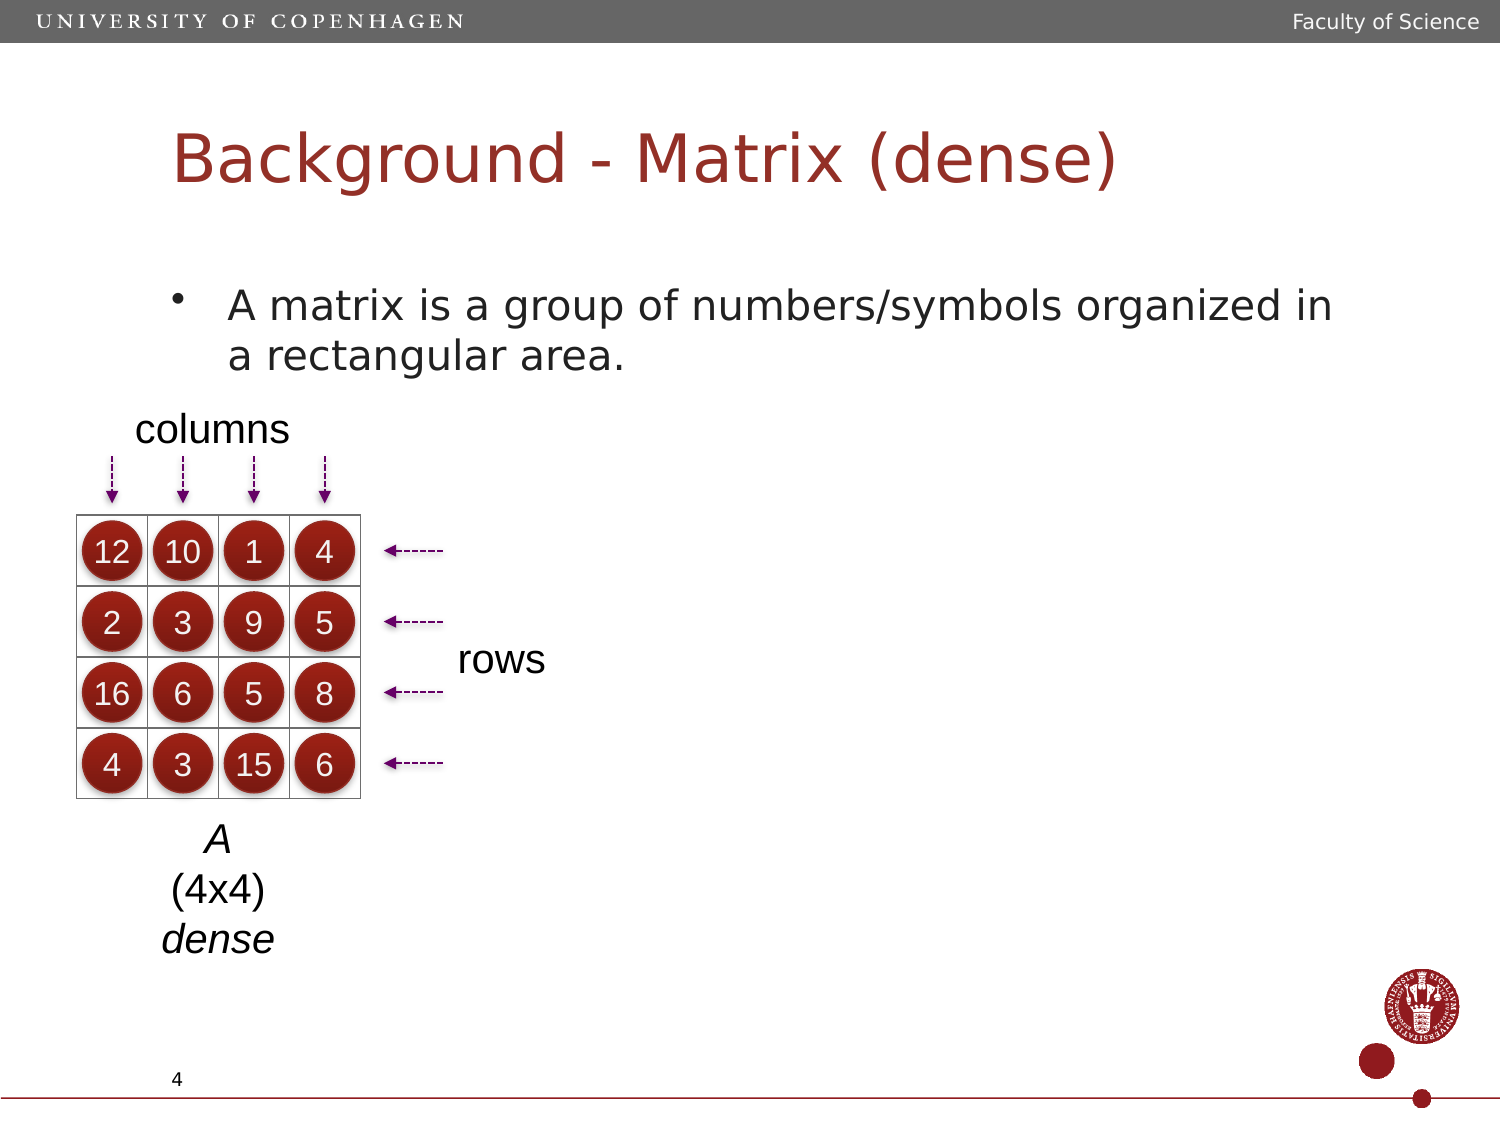

Faculty of Science
Background - Matrix (dense)
A matrix is a group of numbers/symbols organized in a rectangular area.
columns
0
12

0
10

0
1

0
4

0
2

0
3

0
9

0
5

rows
0
16

0
6

0
5

0
8

0
4

0
3

0
15

0
6

A
(4x4)
dense
4